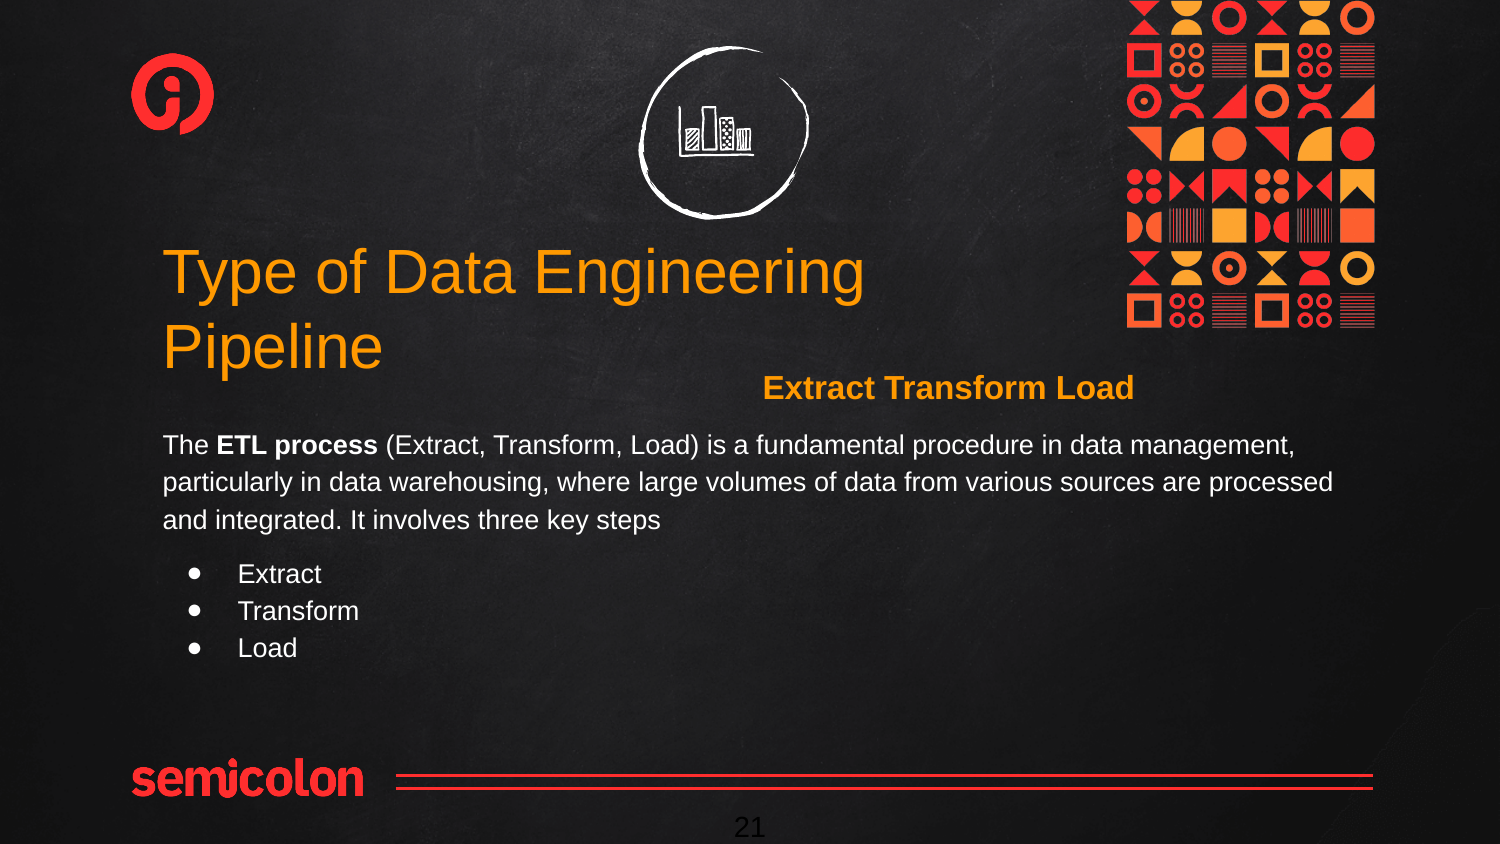

Type of Data Engineering Pipeline
				Extract Transform Load
The ETL process (Extract, Transform, Load) is a fundamental procedure in data management, particularly in data warehousing, where large volumes of data from various sources are processed and integrated. It involves three key steps
Extract
Transform
Load
21